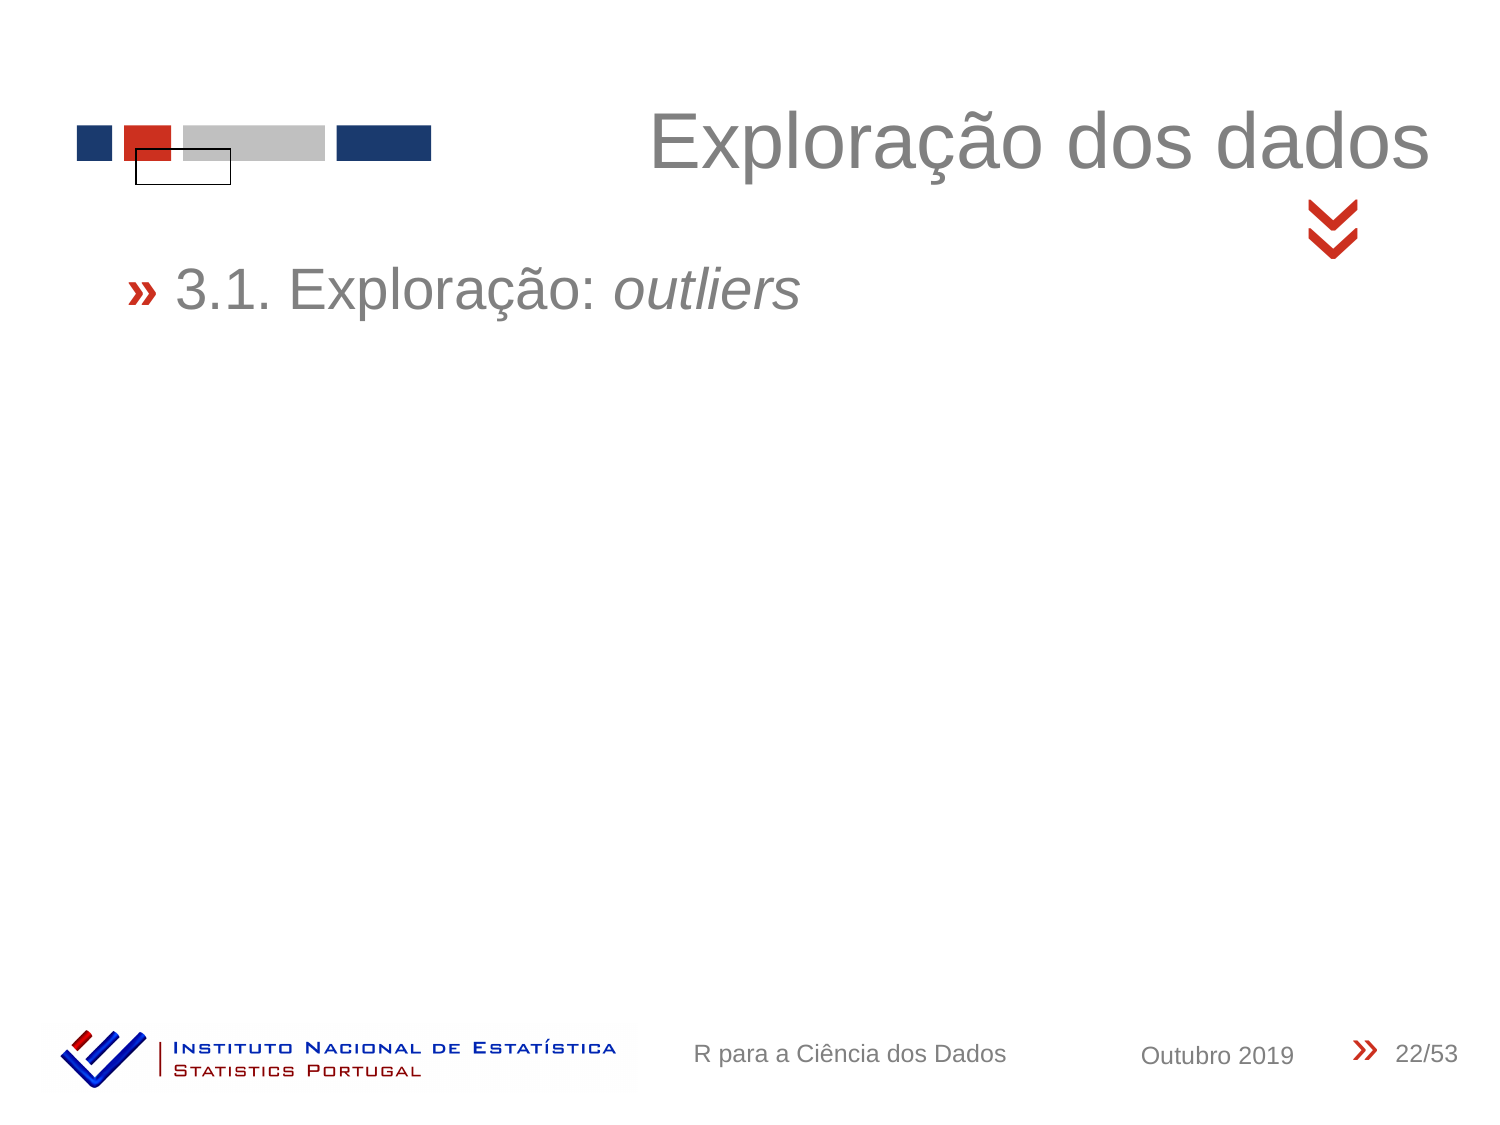

Exploração dos dados
«
» 3.1. Exploração: outliers
22